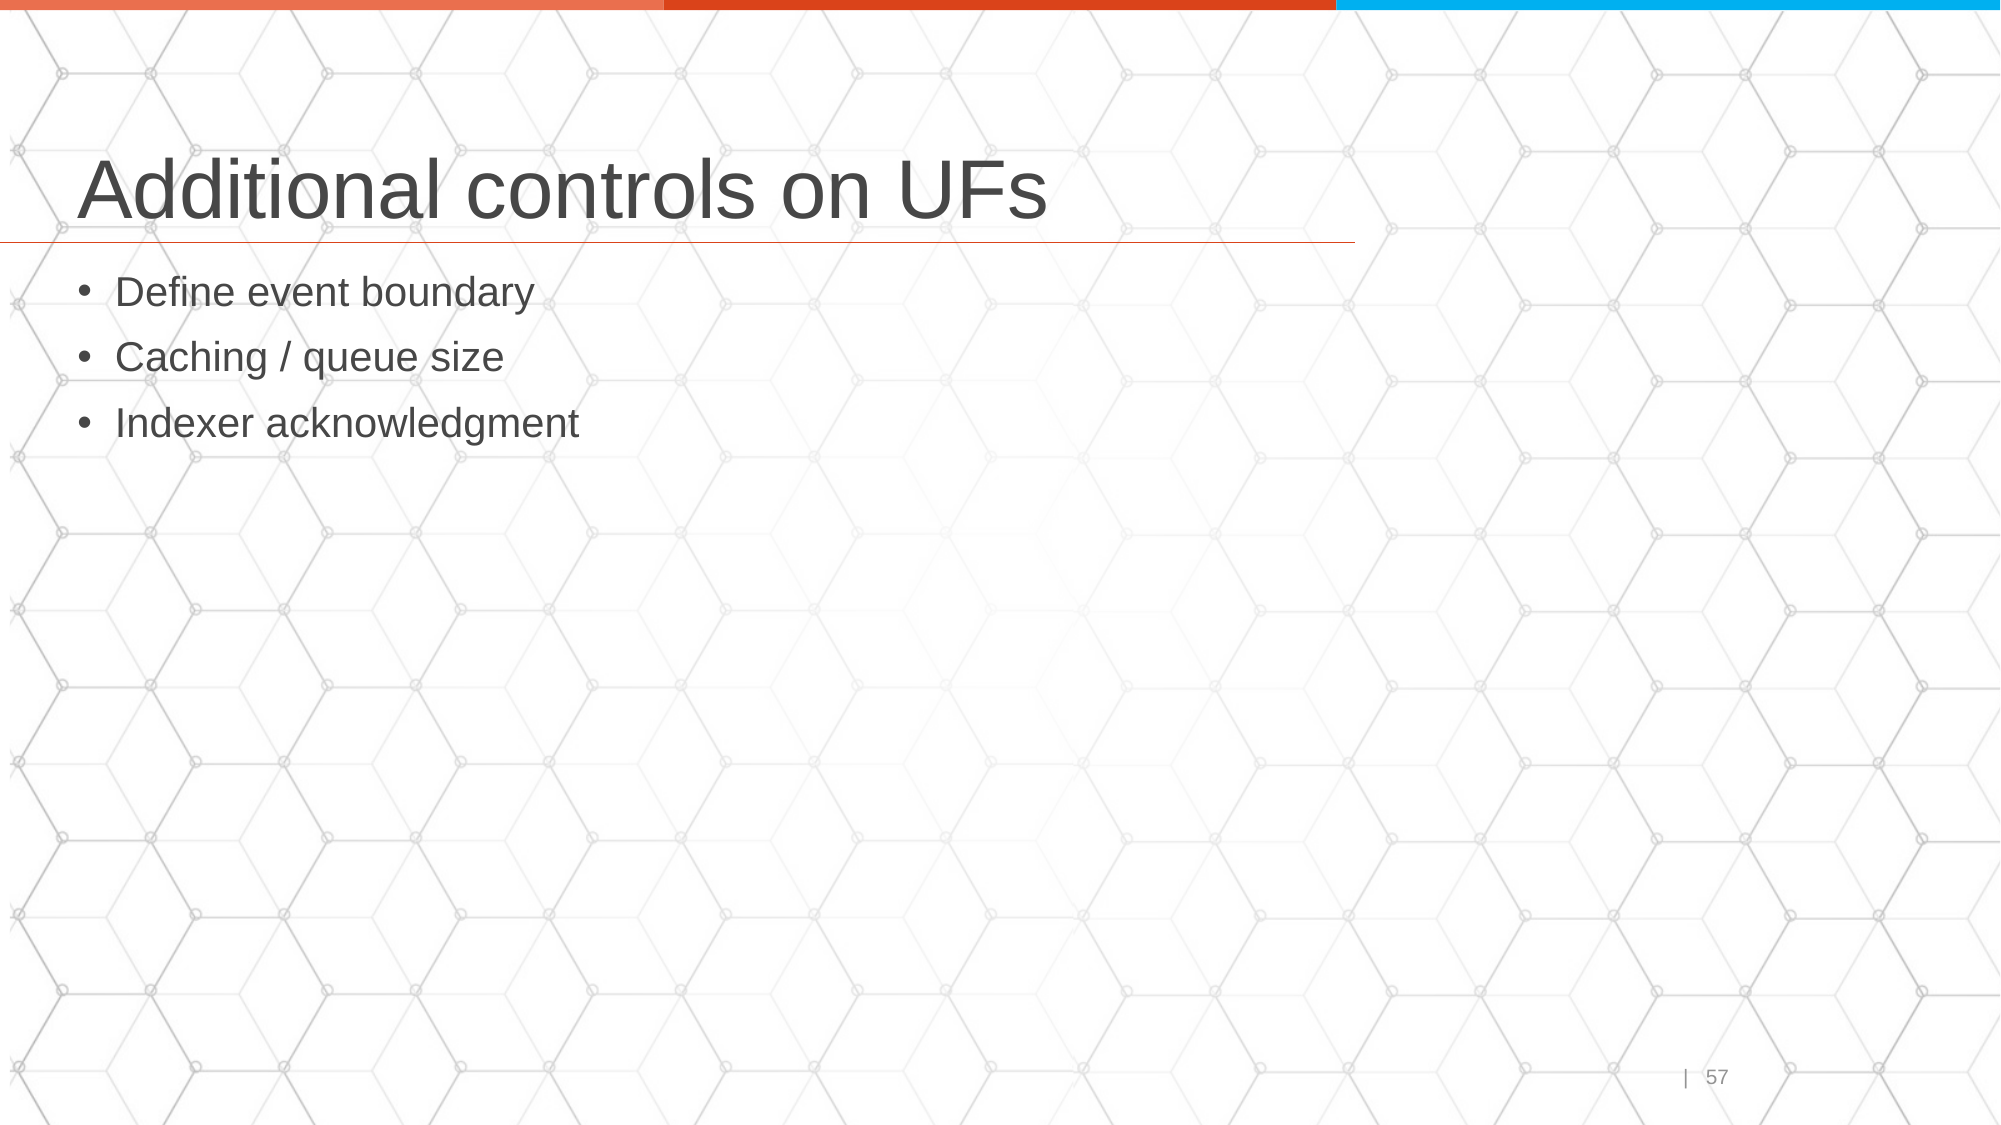

# Additional controls on UFs
Define event boundary
Caching / queue size
Indexer acknowledgment

|   57